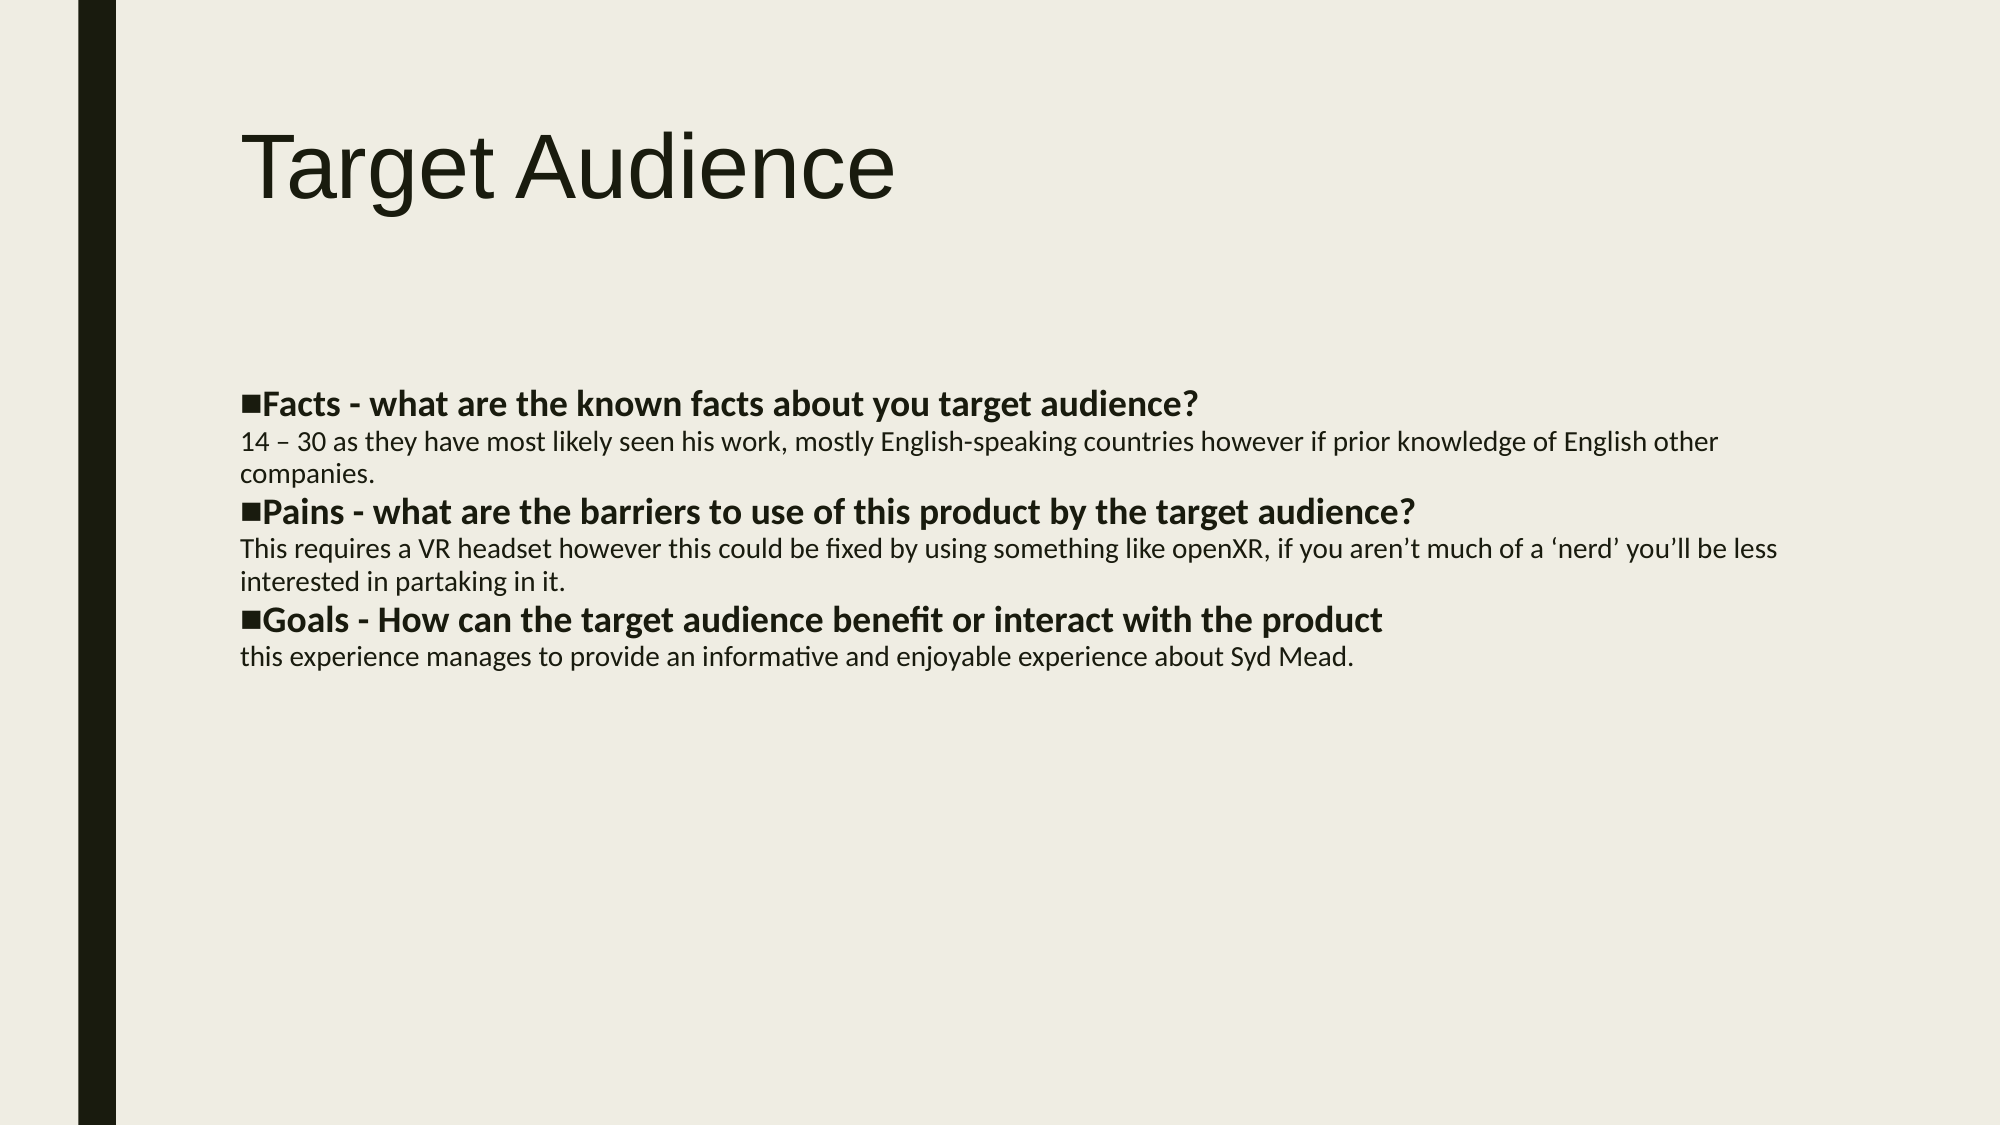

# Target Audience
Facts - what are the known facts about you target audience?
14 – 30 as they have most likely seen his work, mostly English-speaking countries however if prior knowledge of English other companies.
Pains - what are the barriers to use of this product by the target audience?
This requires a VR headset however this could be fixed by using something like openXR, if you aren’t much of a ‘nerd’ you’ll be less interested in partaking in it.
Goals - How can the target audience benefit or interact with the product
this experience manages to provide an informative and enjoyable experience about Syd Mead.